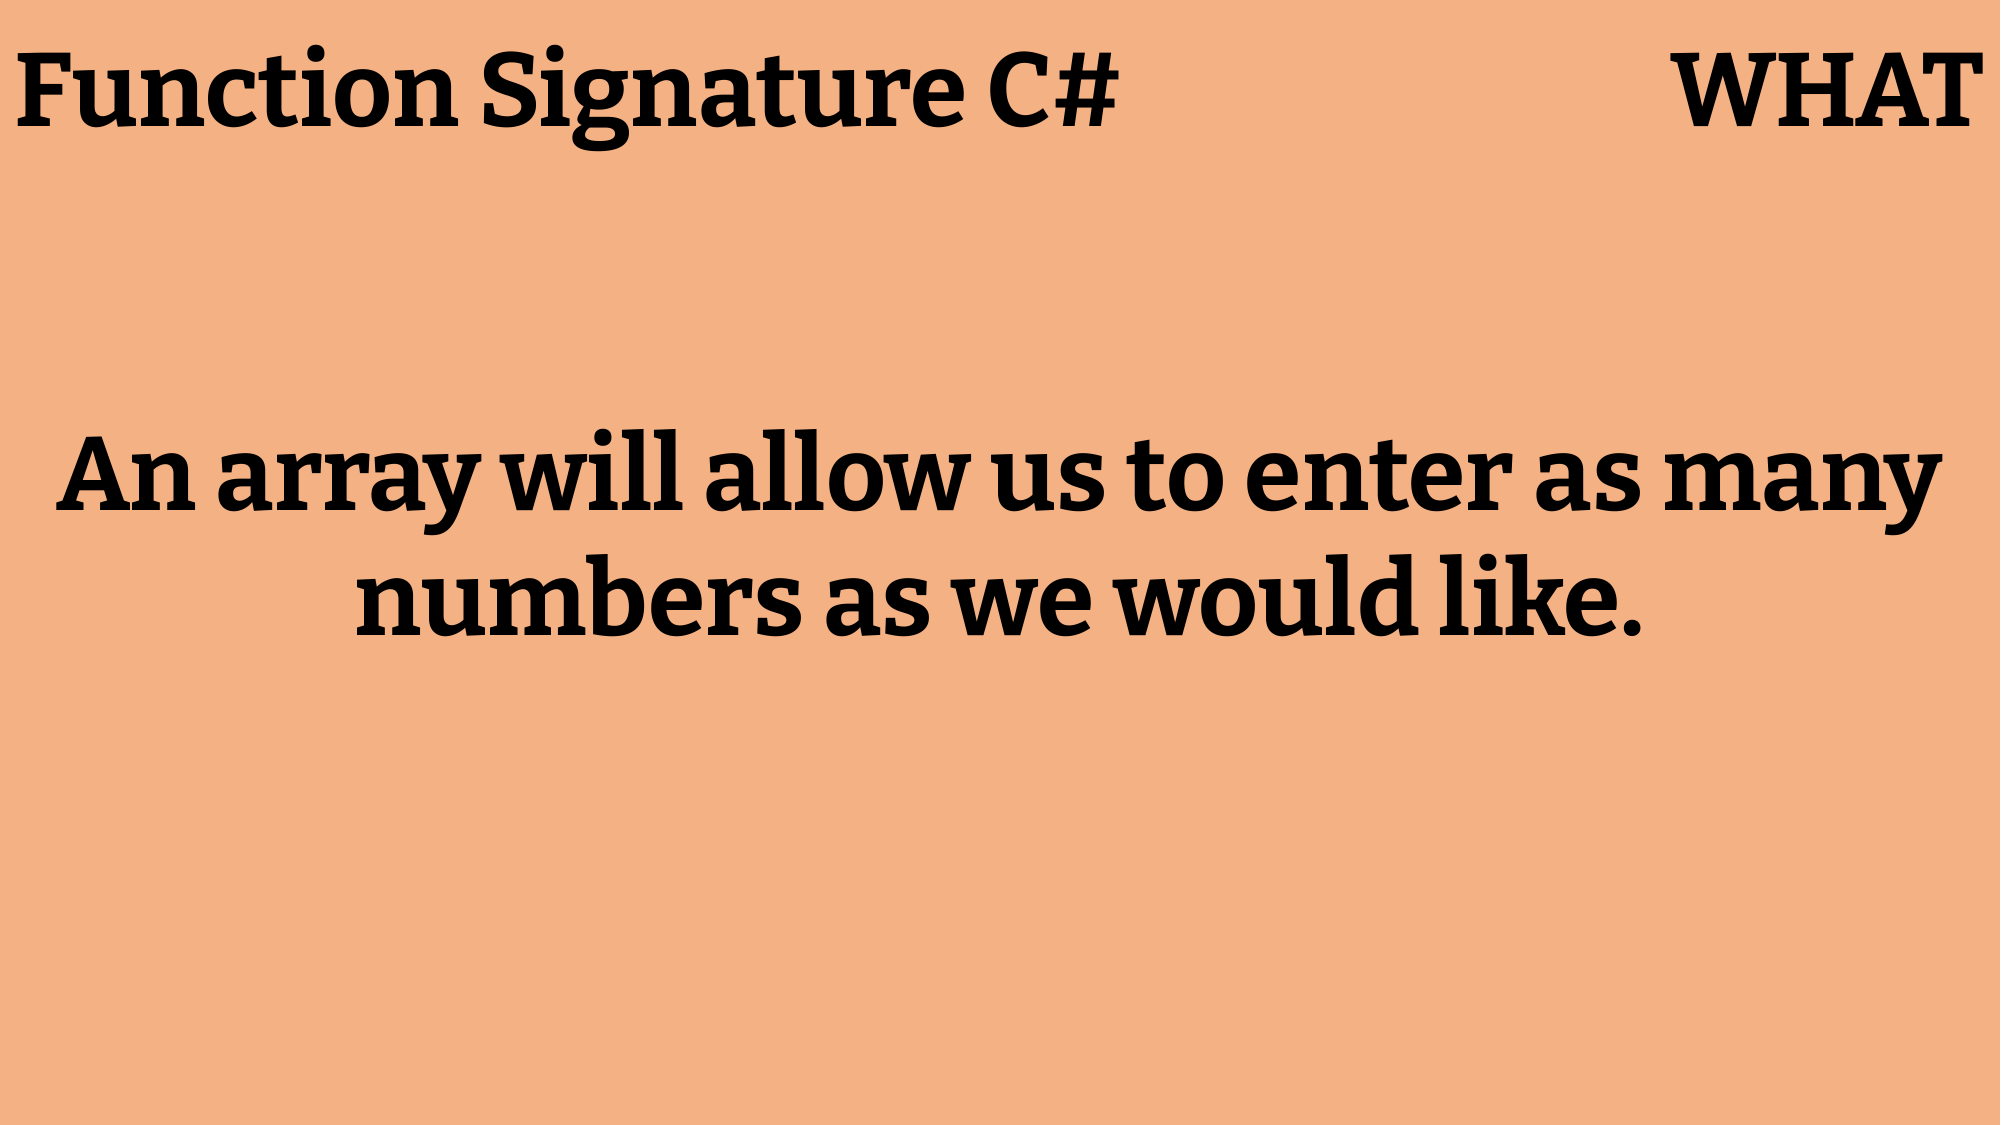

Function Signature C#
WHAT
An array will allow us to enter as many numbers as we would like.